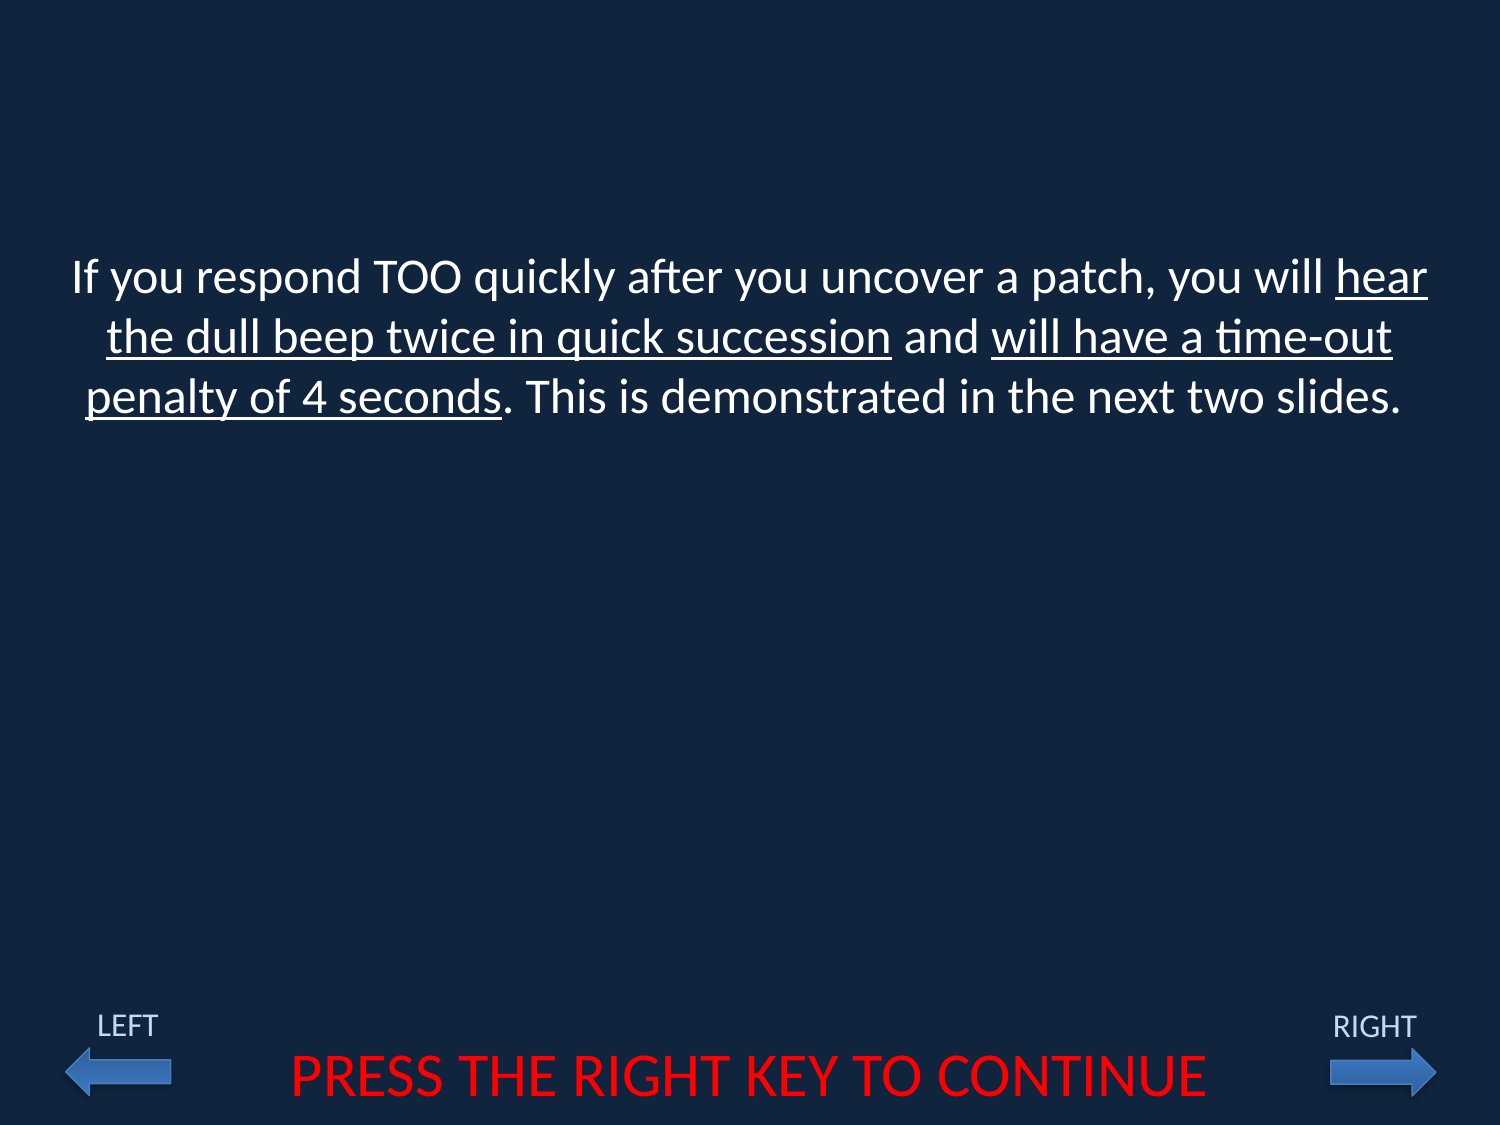

If you respond TOO quickly after you uncover a patch, you will hear the dull beep twice in quick succession and will have a time-out penalty of 4 seconds. This is demonstrated in the next two slides.

LEFT
RIGHT
PRESS THE RIGHT KEY TO CONTINUE